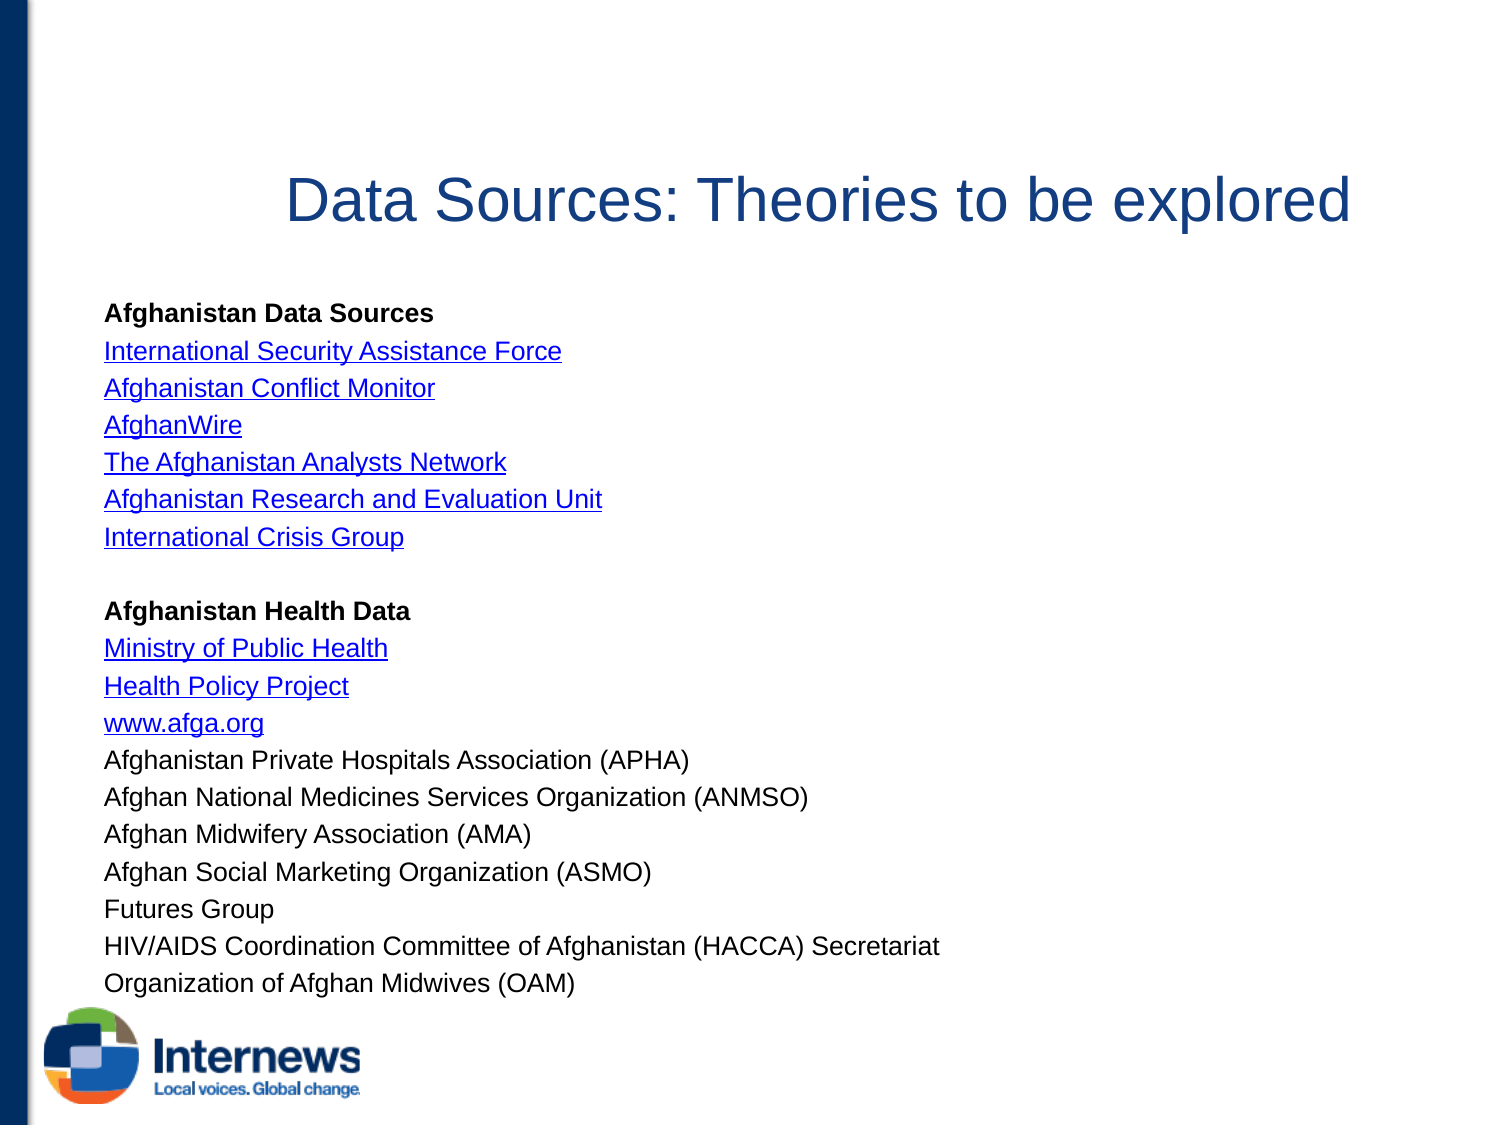

# Data Sources: Theories to be explored
Afghanistan Data Sources
International Security Assistance Force
Afghanistan Conflict Monitor
AfghanWire
The Afghanistan Analysts Network
Afghanistan Research and Evaluation Unit
International Crisis Group

Afghanistan Health Data
Ministry of Public Health
Health Policy Project
www.afga.org
Afghanistan Private Hospitals Association (APHA)
Afghan National Medicines Services Organization (ANMSO)
Afghan Midwifery Association (AMA)
Afghan Social Marketing Organization (ASMO)
Futures Group
HIV/AIDS Coordination Committee of Afghanistan (HACCA) Secretariat
Organization of Afghan Midwives (OAM)